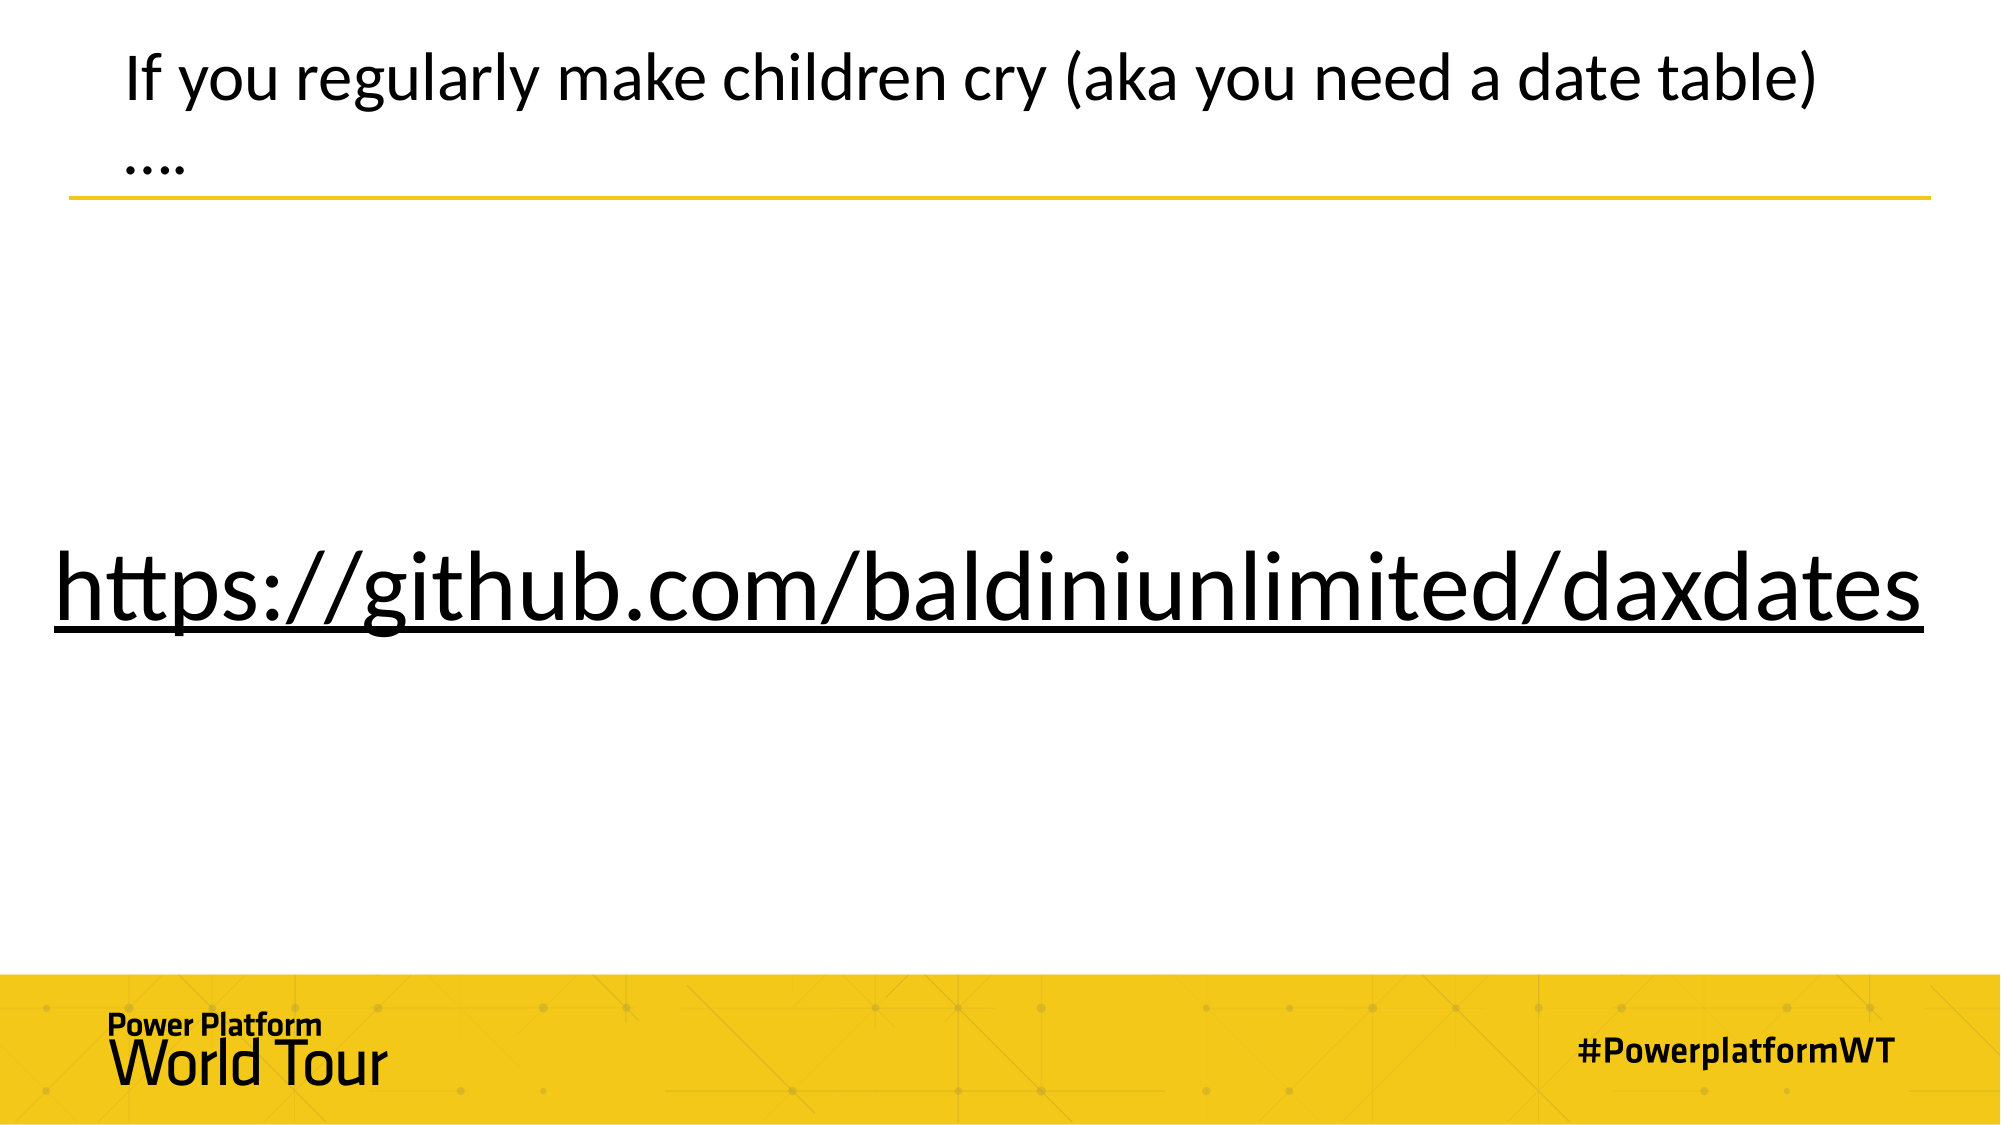

# If you regularly make children cry (aka you need a date table)….
https://github.com/baldiniunlimited/daxdates